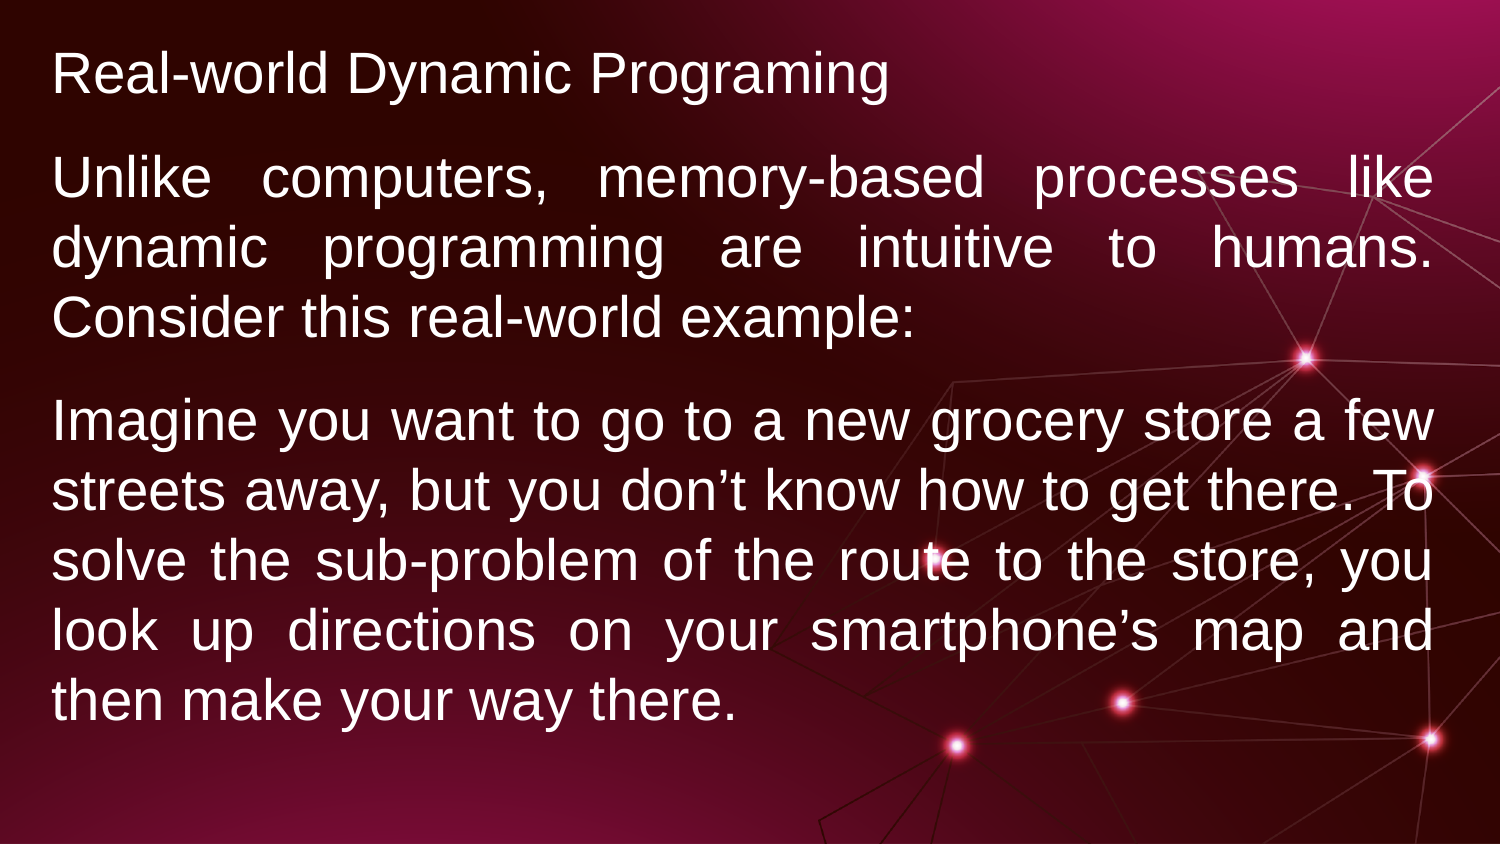

Real-world Dynamic Programing
Unlike computers, memory-based processes like dynamic programming are intuitive to humans. Consider this real-world example:
Imagine you want to go to a new grocery store a few streets away, but you don’t know how to get there. To solve the sub-problem of the route to the store, you look up directions on your smartphone’s map and then make your way there.